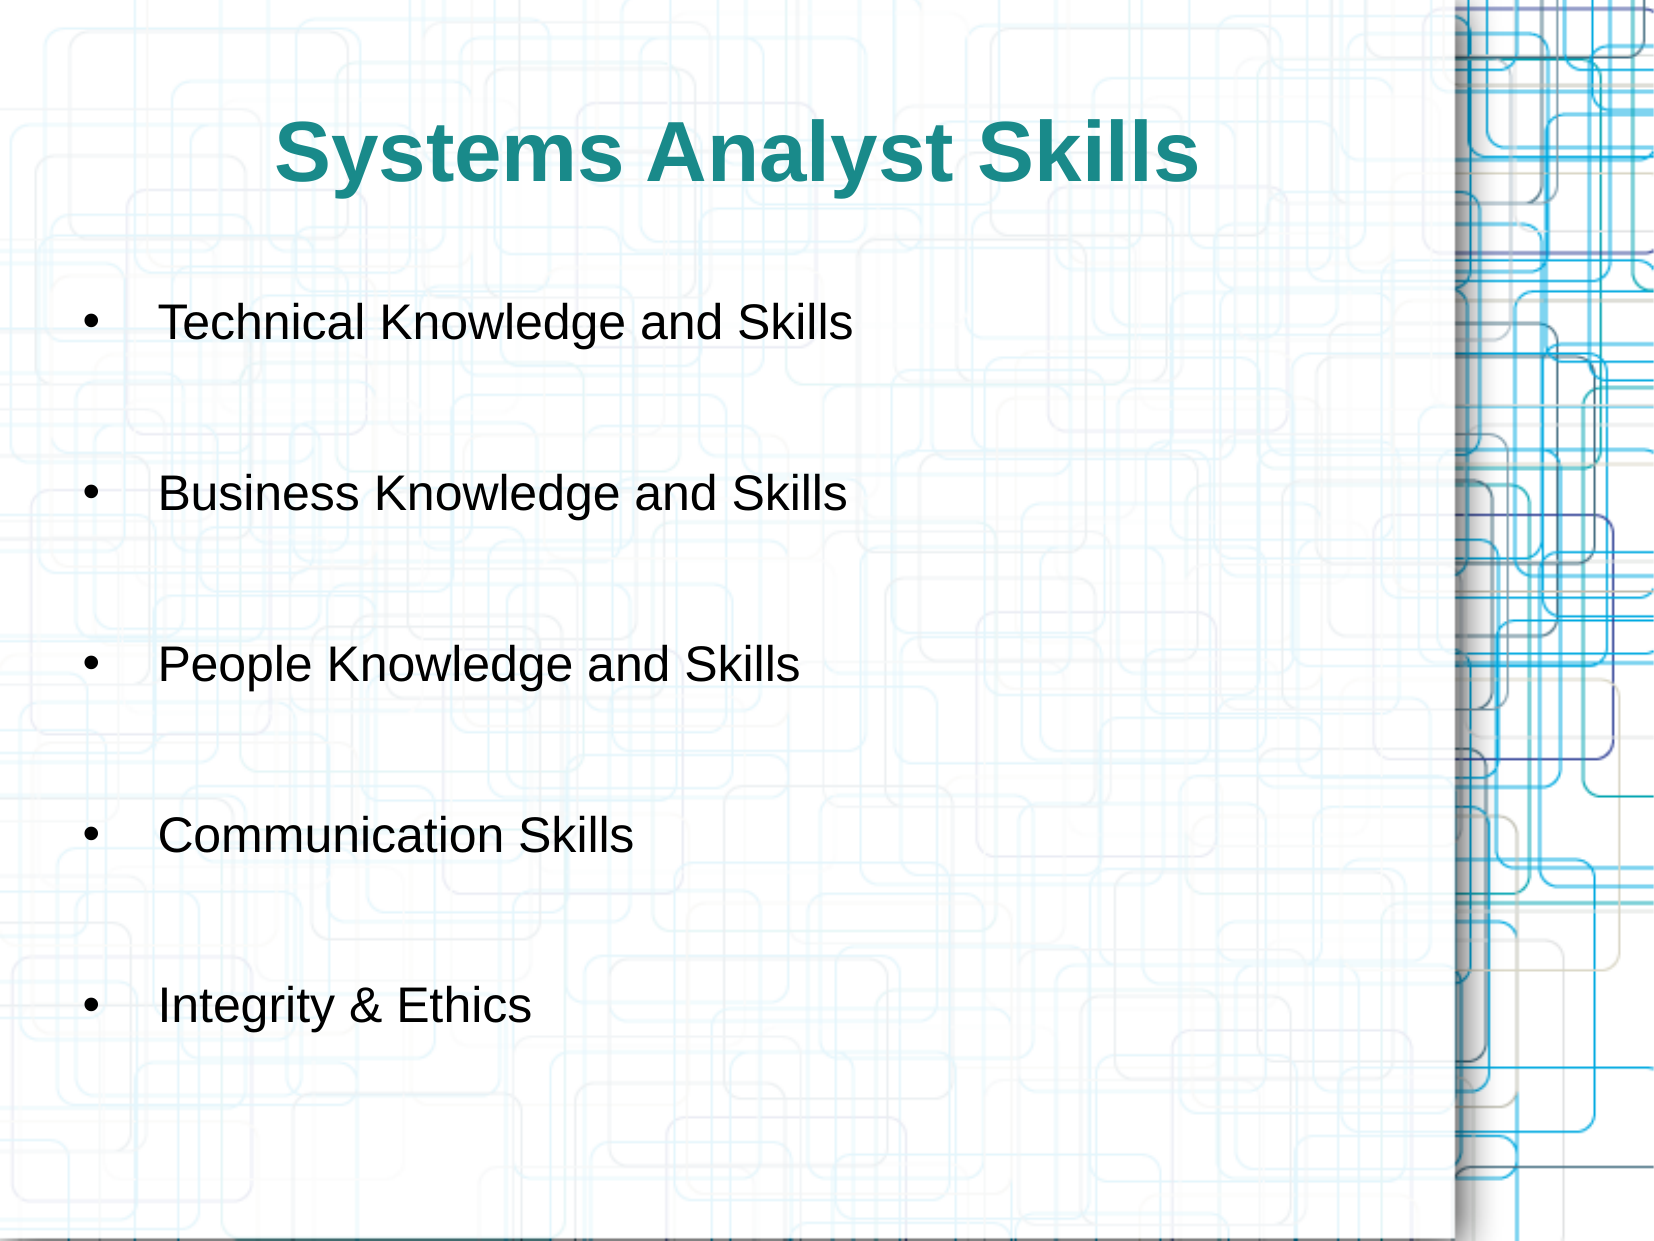

# Systems Analyst Skills
Technical Knowledge and Skills

Business Knowledge and Skills

People Knowledge and Skills

Communication Skills

Integrity & Ethics